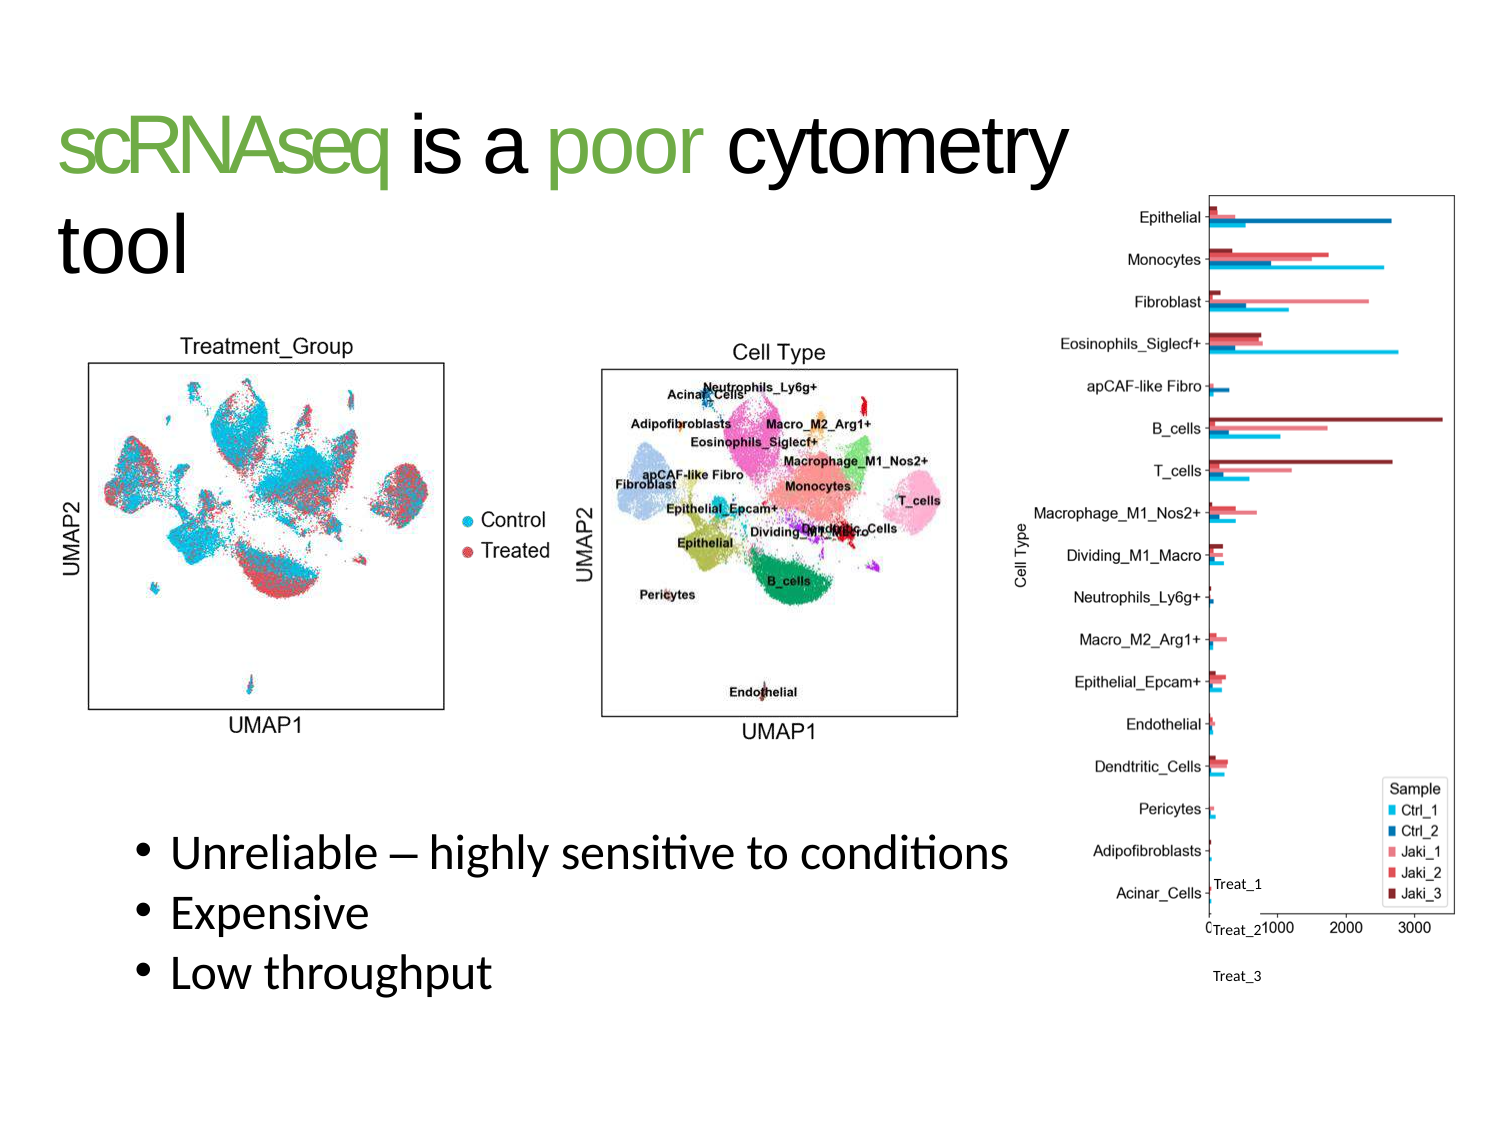

# scRNAseq is a poor cytometry tool

Unreliable – highly sensitive to conditions
Expensive
Low throughput
Treat_1  Treat_2  Treat_3